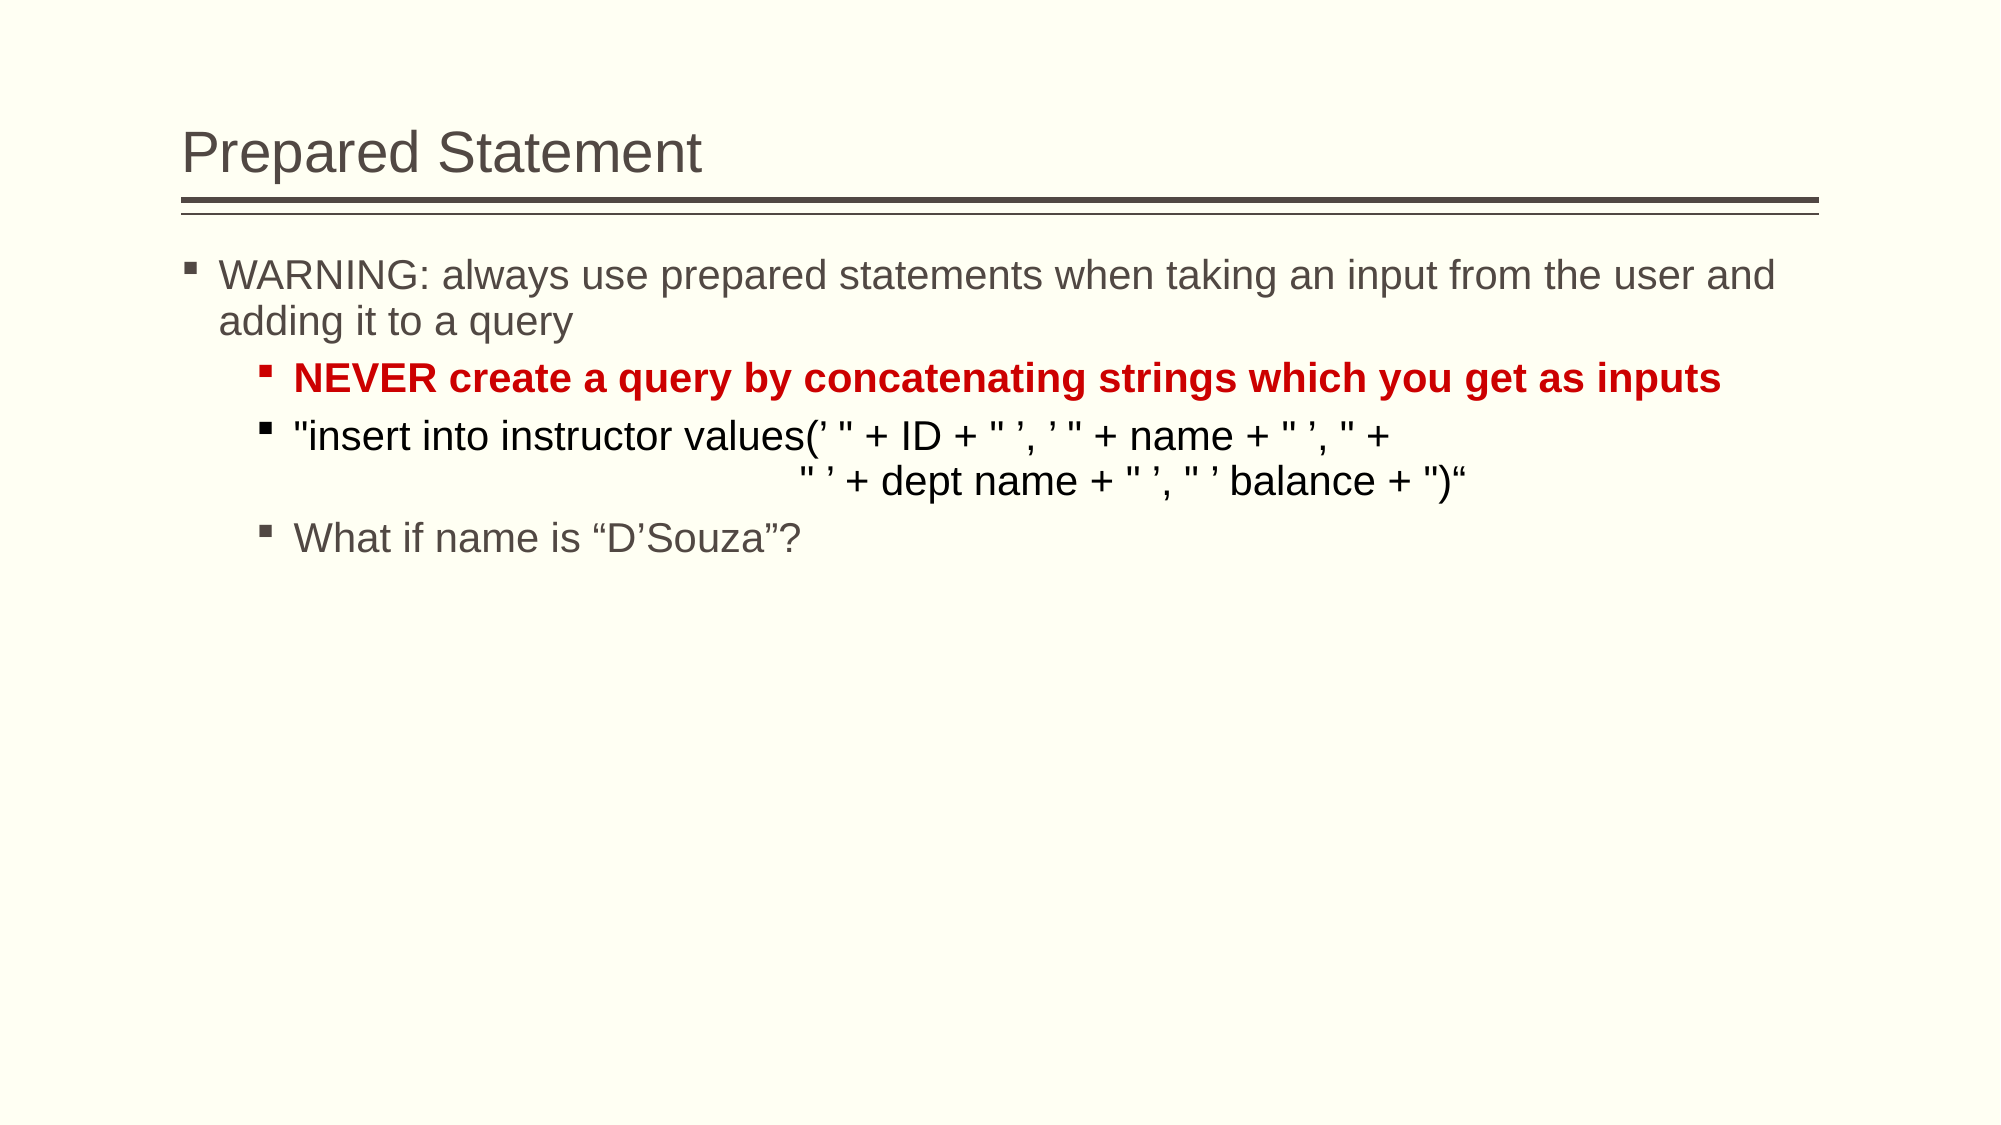

# Prepared Statement
WARNING: always use prepared statements when taking an input from the user and adding it to a query
NEVER create a query by concatenating strings which you get as inputs
"insert into instructor values(’ " + ID + " ’, ’ " + name + " ’, " +
                                            " ’ + dept name + " ’, " ’ balance + ")“
What if name is “D’Souza”?